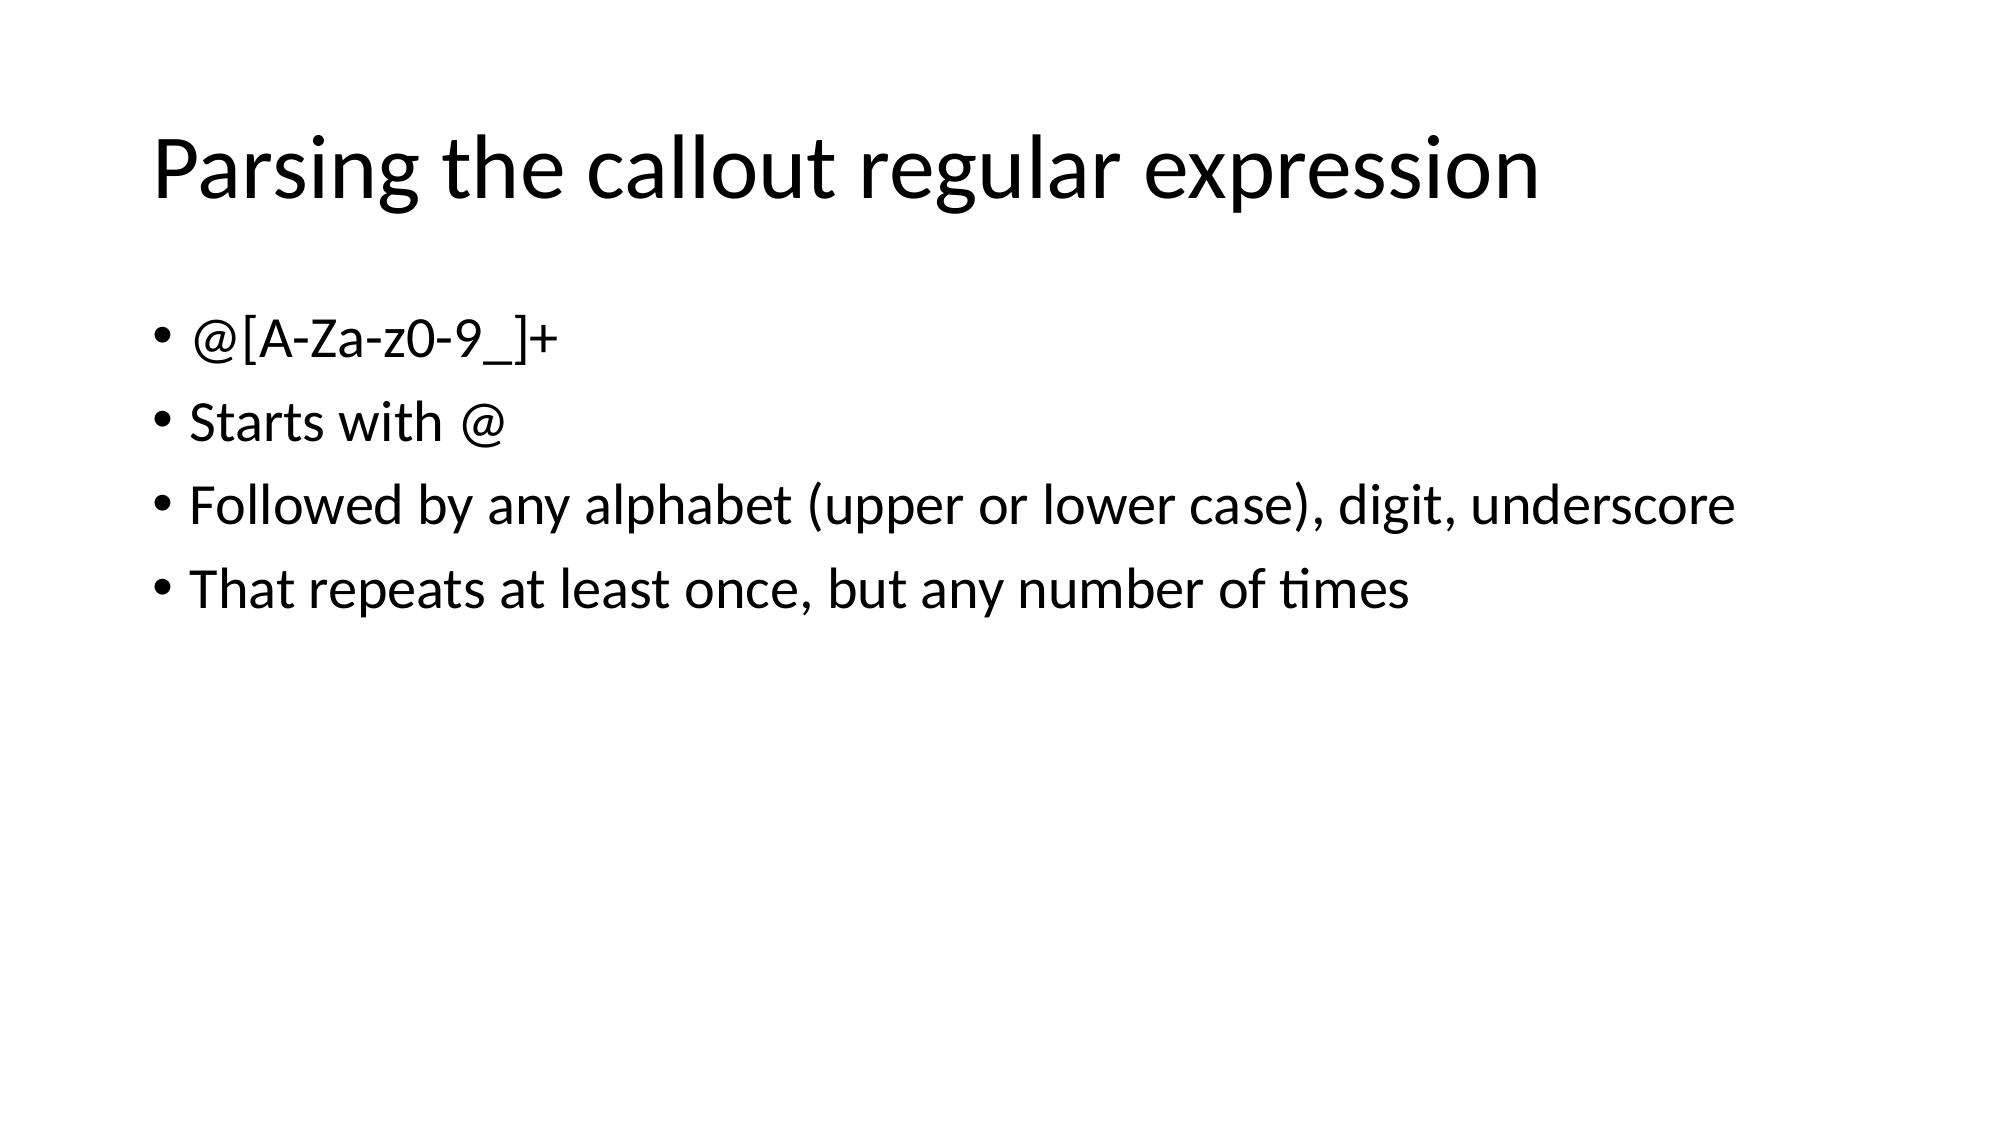

# Parsing the callout regular expression
@[A-Za-z0-9_]+
Starts with @
Followed by any alphabet (upper or lower case), digit, underscore
That repeats at least once, but any number of times